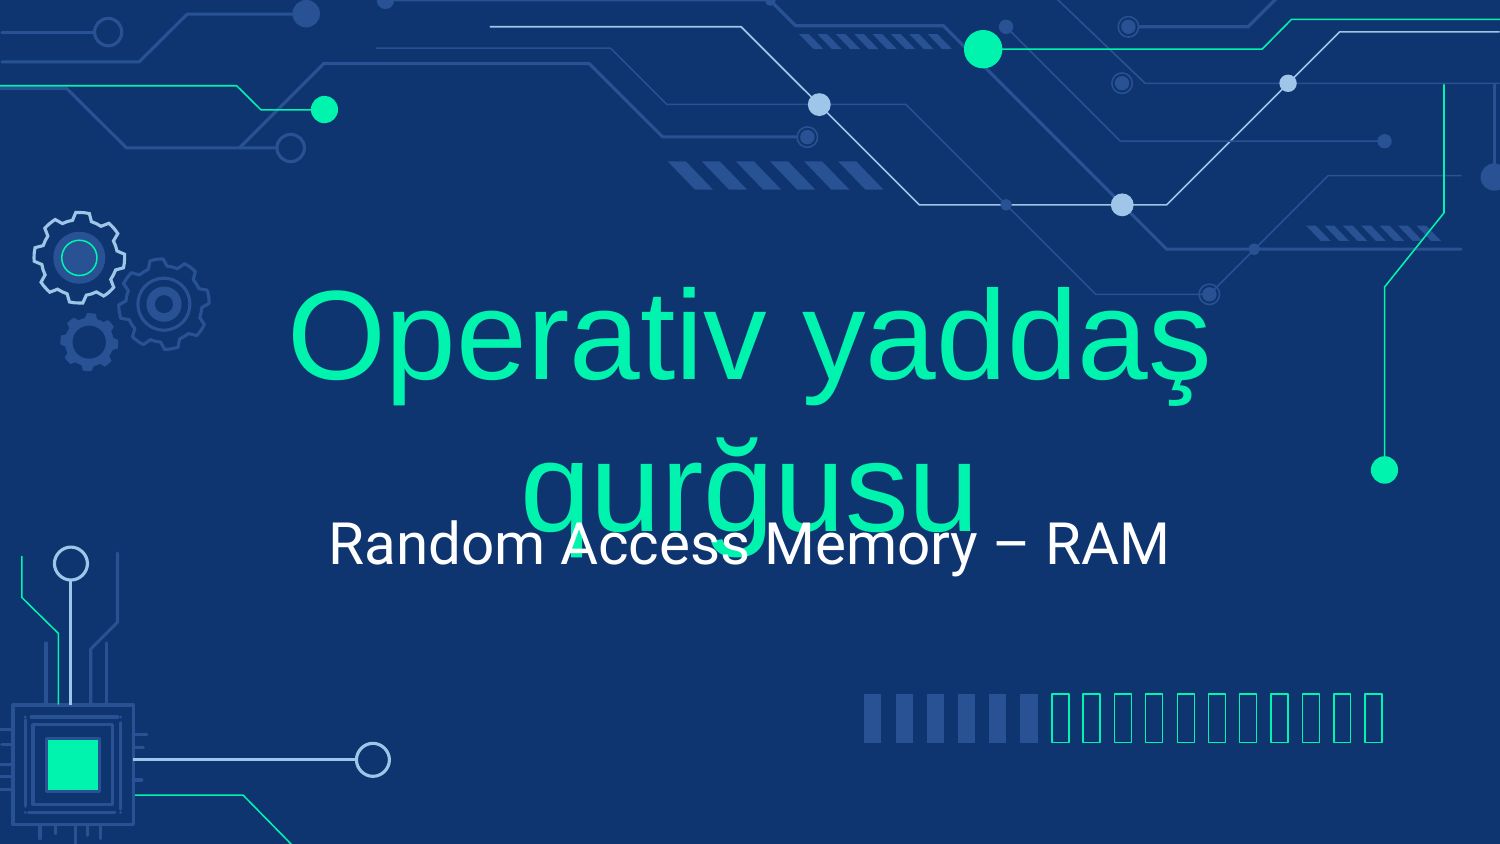

# Operativ yaddaş qurğusu
Random Access Memory – RAM